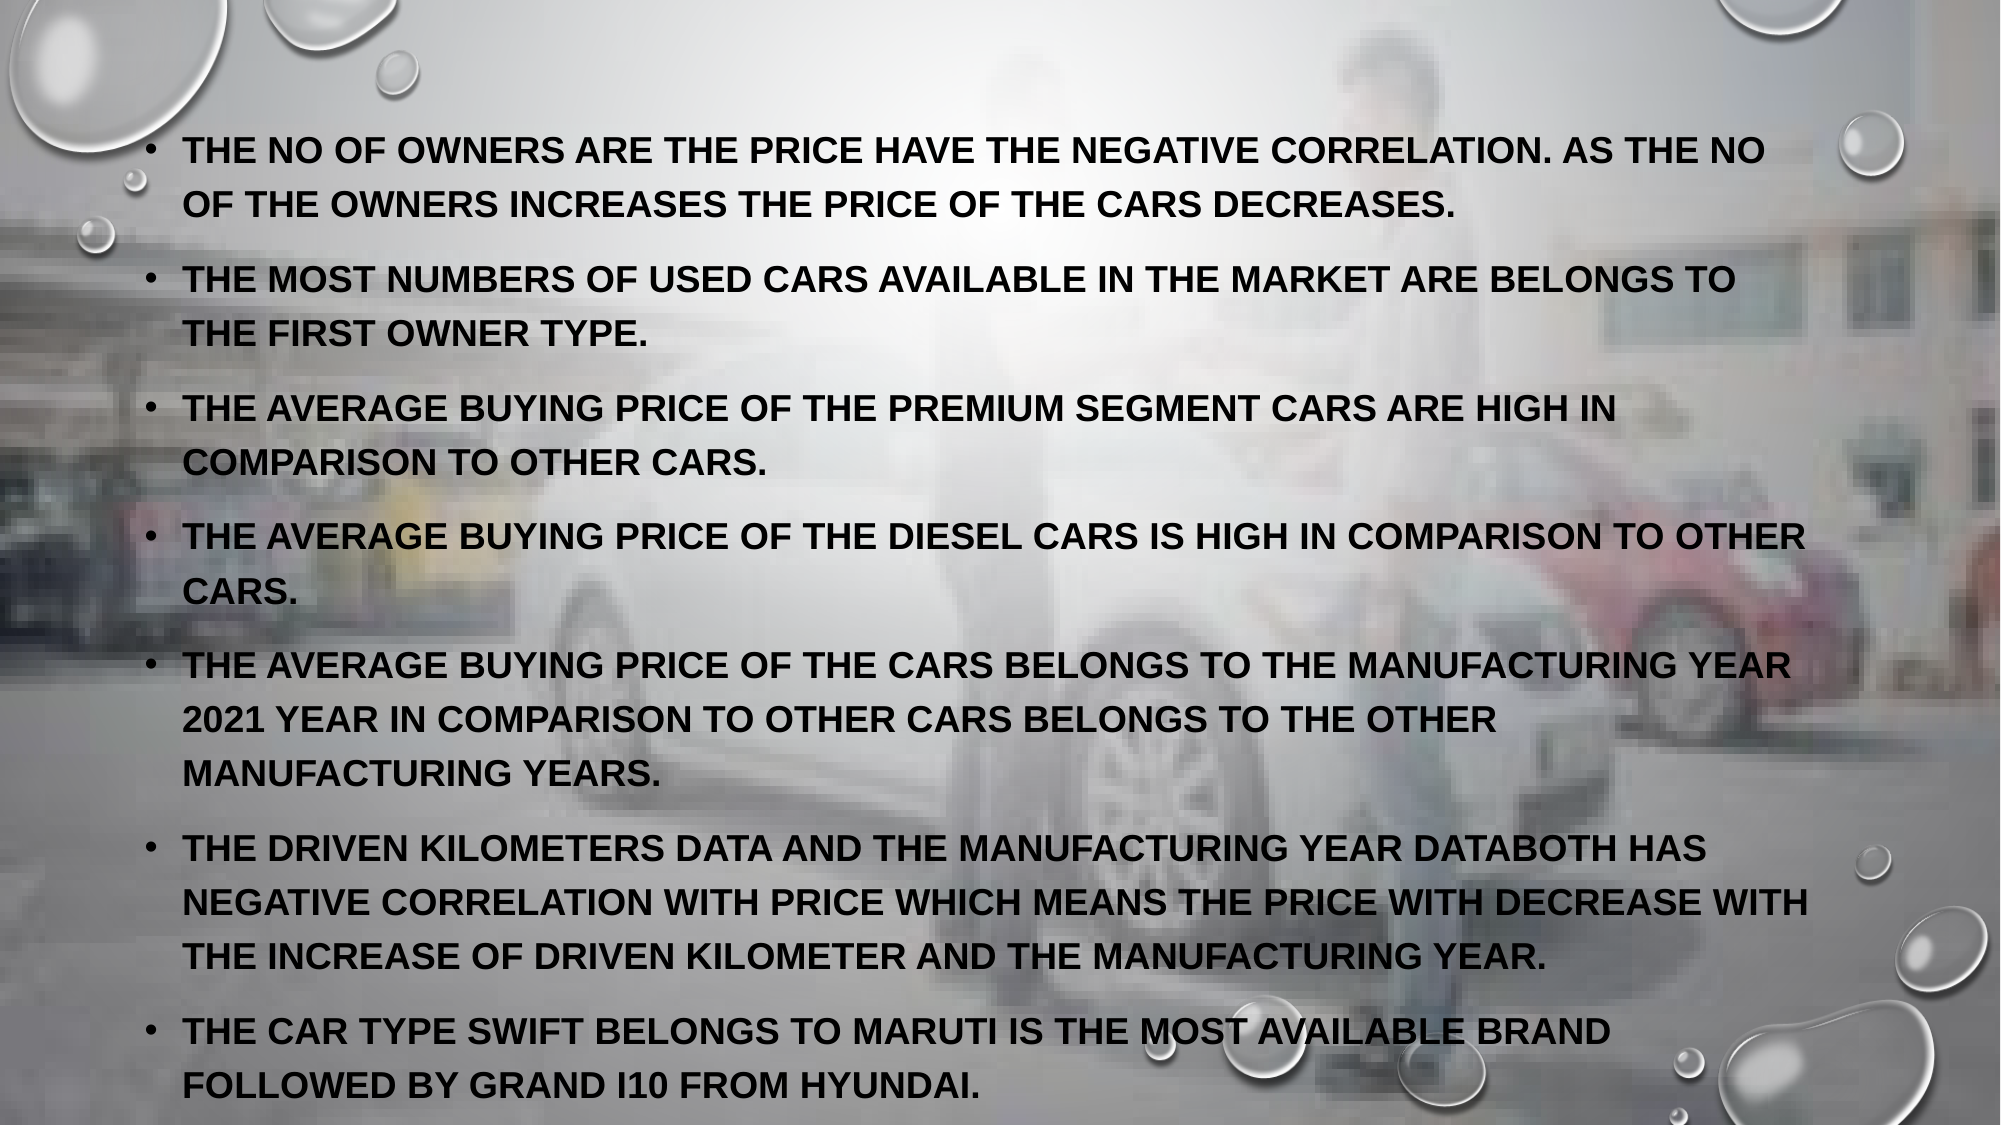

The No of Owners are the Price have the negative correlation. As the no of the owners increases the price of the cars decreases.
The most numbers of used cars available in the market are belongs to the first owner Type.
The average buying price of the Premium segment cars are high in comparison to other cars.
The average Buying price of the Diesel cars is high in comparison to other cars.
The average buying price of the cars belongs to the Manufacturing year 2021 year in comparison to other cars belongs to the other Manufacturing years.
The driven kilometers data and the manufacturing year databoth has negative correlation wIth Price which means the price with decrease with the increase of driven kilometer and the manufacturing year.
The Car type Swift belongs to Maruti is the most available Brand followed by grand i10 from Hyundai.
Most availability of cars belongs to the driven kilometers of 50000-70000 Kms.